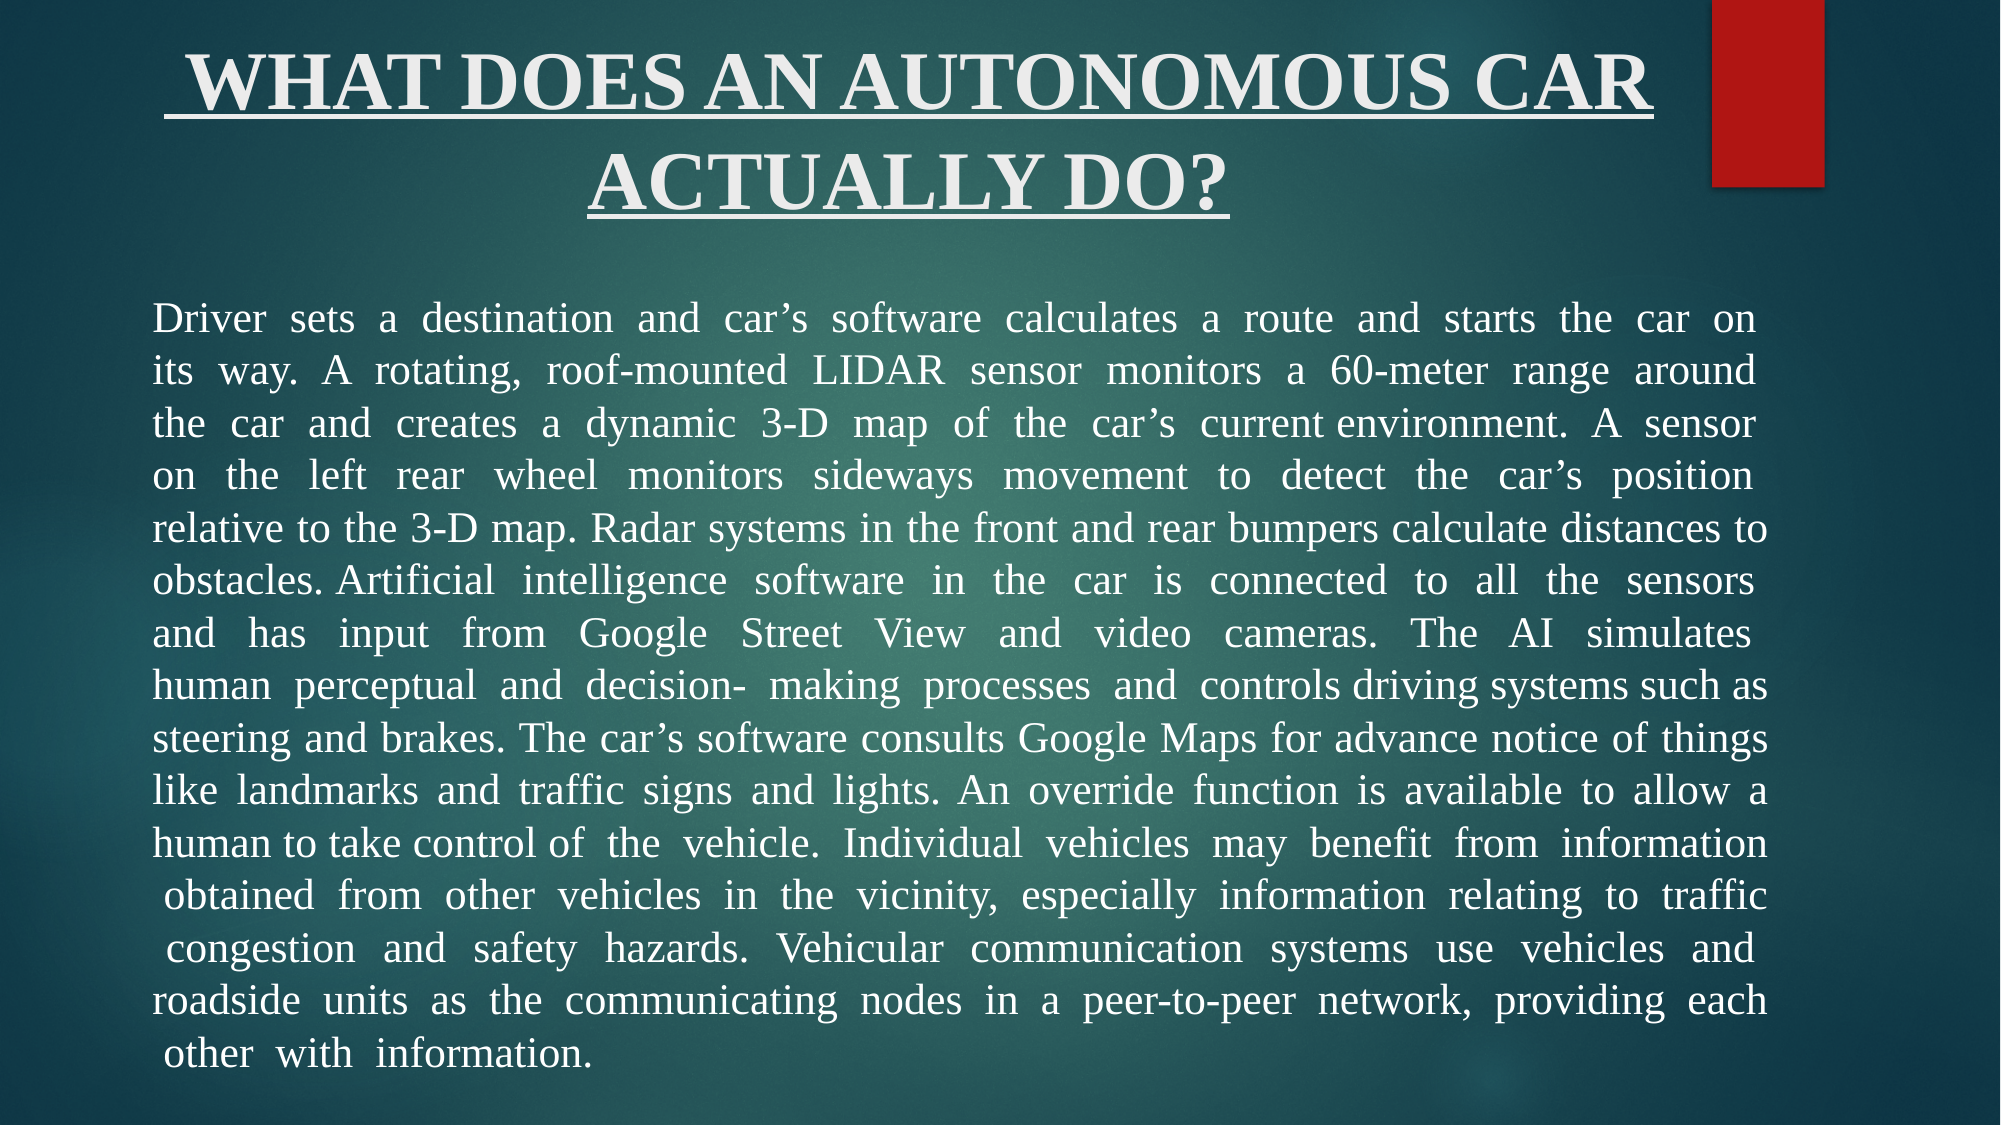

# WHAT DOES AN AUTONOMOUS CAR ACTUALLY DO?
Driver  sets  a  destination  and  car’s  software  calculates  a  route  and  starts  the  car  on  its  way.  A  rotating,  roof-mounted  LIDAR  sensor  monitors  a  60-meter  range  around  the  car  and  creates  a  dynamic  3-D  map  of  the  car’s  current environment.  A  sensor  on  the  left  rear  wheel  monitors  sideways  movement  to  detect  the  car’s  position  relative to the 3-D map. Radar systems in the front and rear bumpers calculate distances to obstacles. Artificial  intelligence  software  in  the  car  is  connected  to  all  the  sensors  and  has  input  from  Google  Street  View  and  video  cameras.  The  AI  simulates  human  perceptual  and  decision-  making  processes  and  controls driving systems such as steering and brakes. The car’s software consults Google Maps for advance notice of things like landmarks and traffic signs and lights. An override function is available to allow a human to take control of  the  vehicle.  Individual  vehicles  may  benefit  from  information  obtained  from  other  vehicles  in  the  vicinity,  especially  information  relating  to  traffic  congestion  and  safety  hazards.  Vehicular  communication  systems  use  vehicles  and  roadside  units  as  the  communicating  nodes  in  a  peer-to-peer  network,  providing  each  other  with  information.